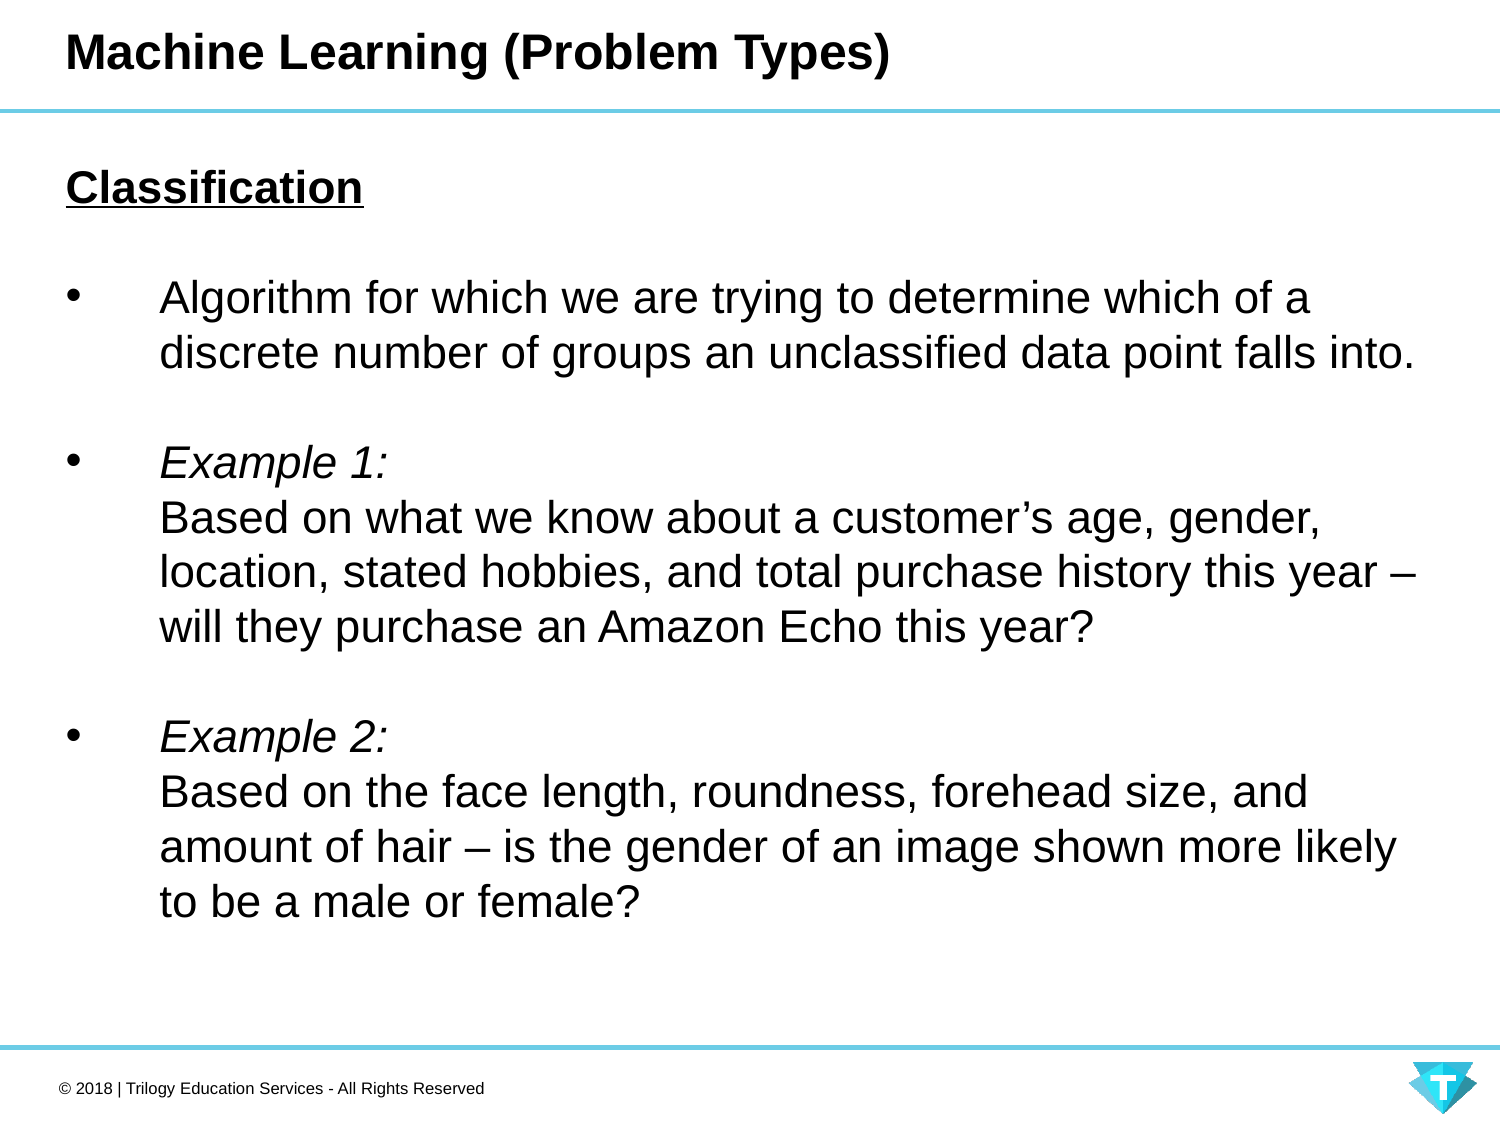

# Machine Learning (Problem Types)
Classification

Algorithm for which we are trying to determine which of a discrete number of groups an unclassified data point falls into.

Example 1:
Based on what we know about a customer’s age, gender, location, stated hobbies, and total purchase history this year – will they purchase an Amazon Echo this year?

Example 2:
Based on the face length, roundness, forehead size, and amount of hair – is the gender of an image shown more likely to be a male or female?